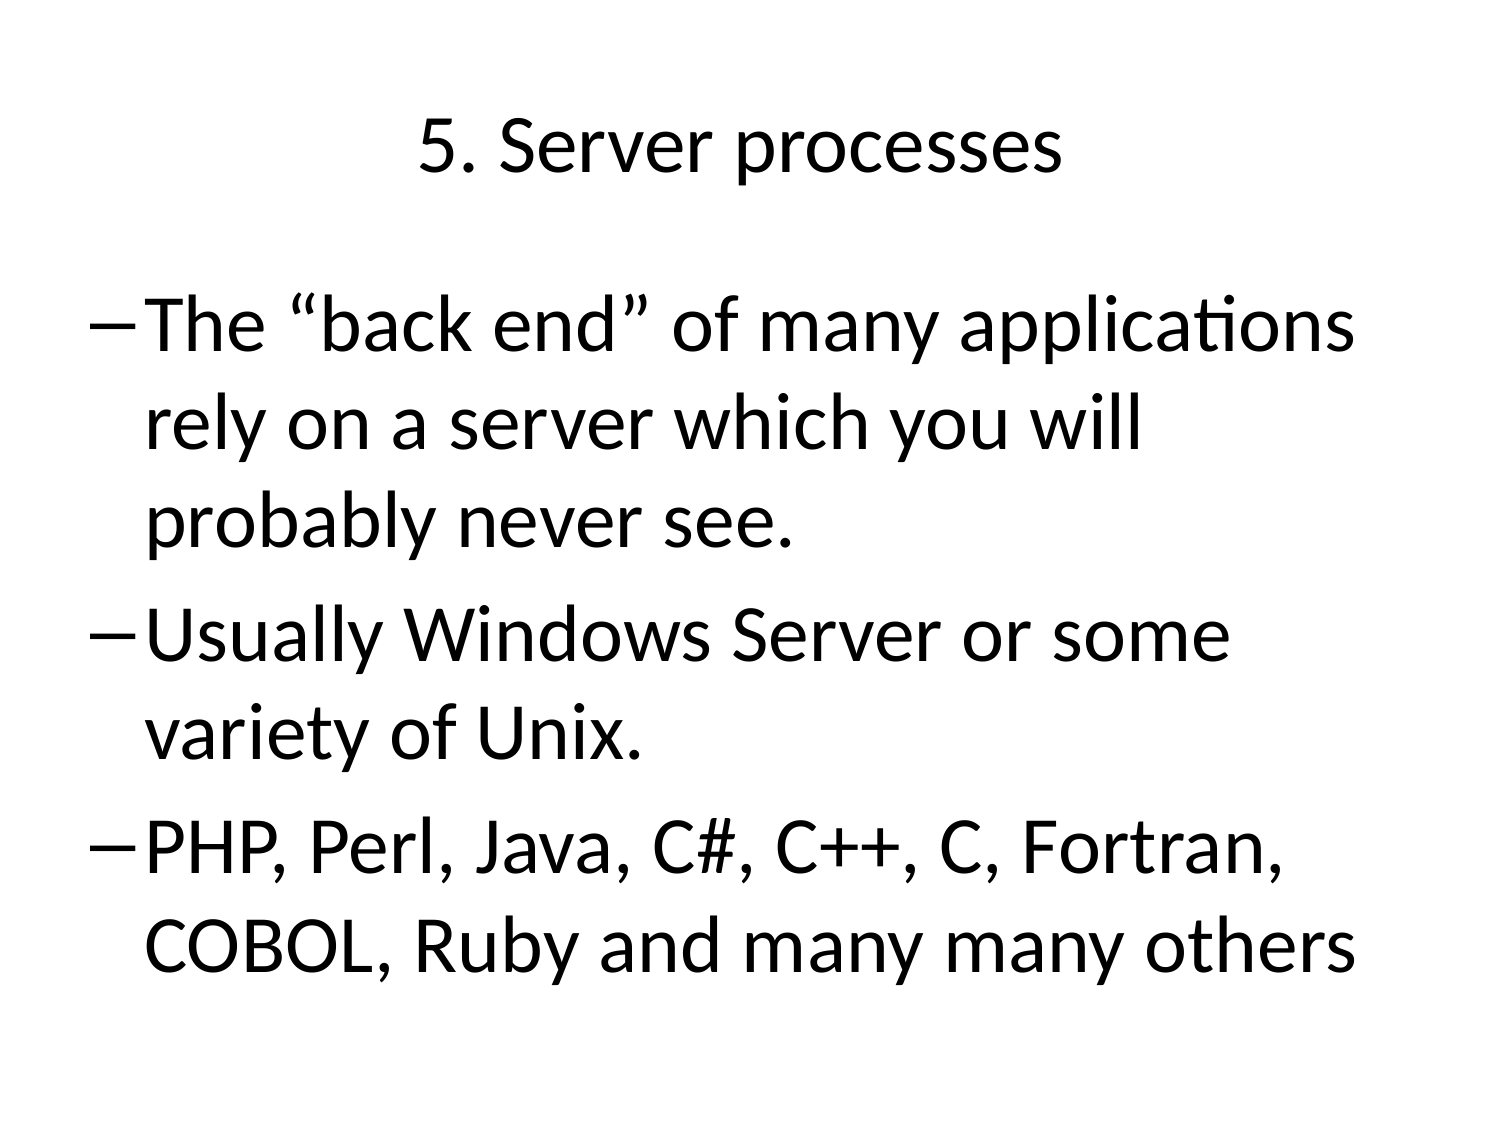

# 5. Server processes
The “back end” of many applications rely on a server which you will probably never see.
Usually Windows Server or some variety of Unix.
PHP, Perl, Java, C#, C++, C, Fortran, COBOL, Ruby and many many others